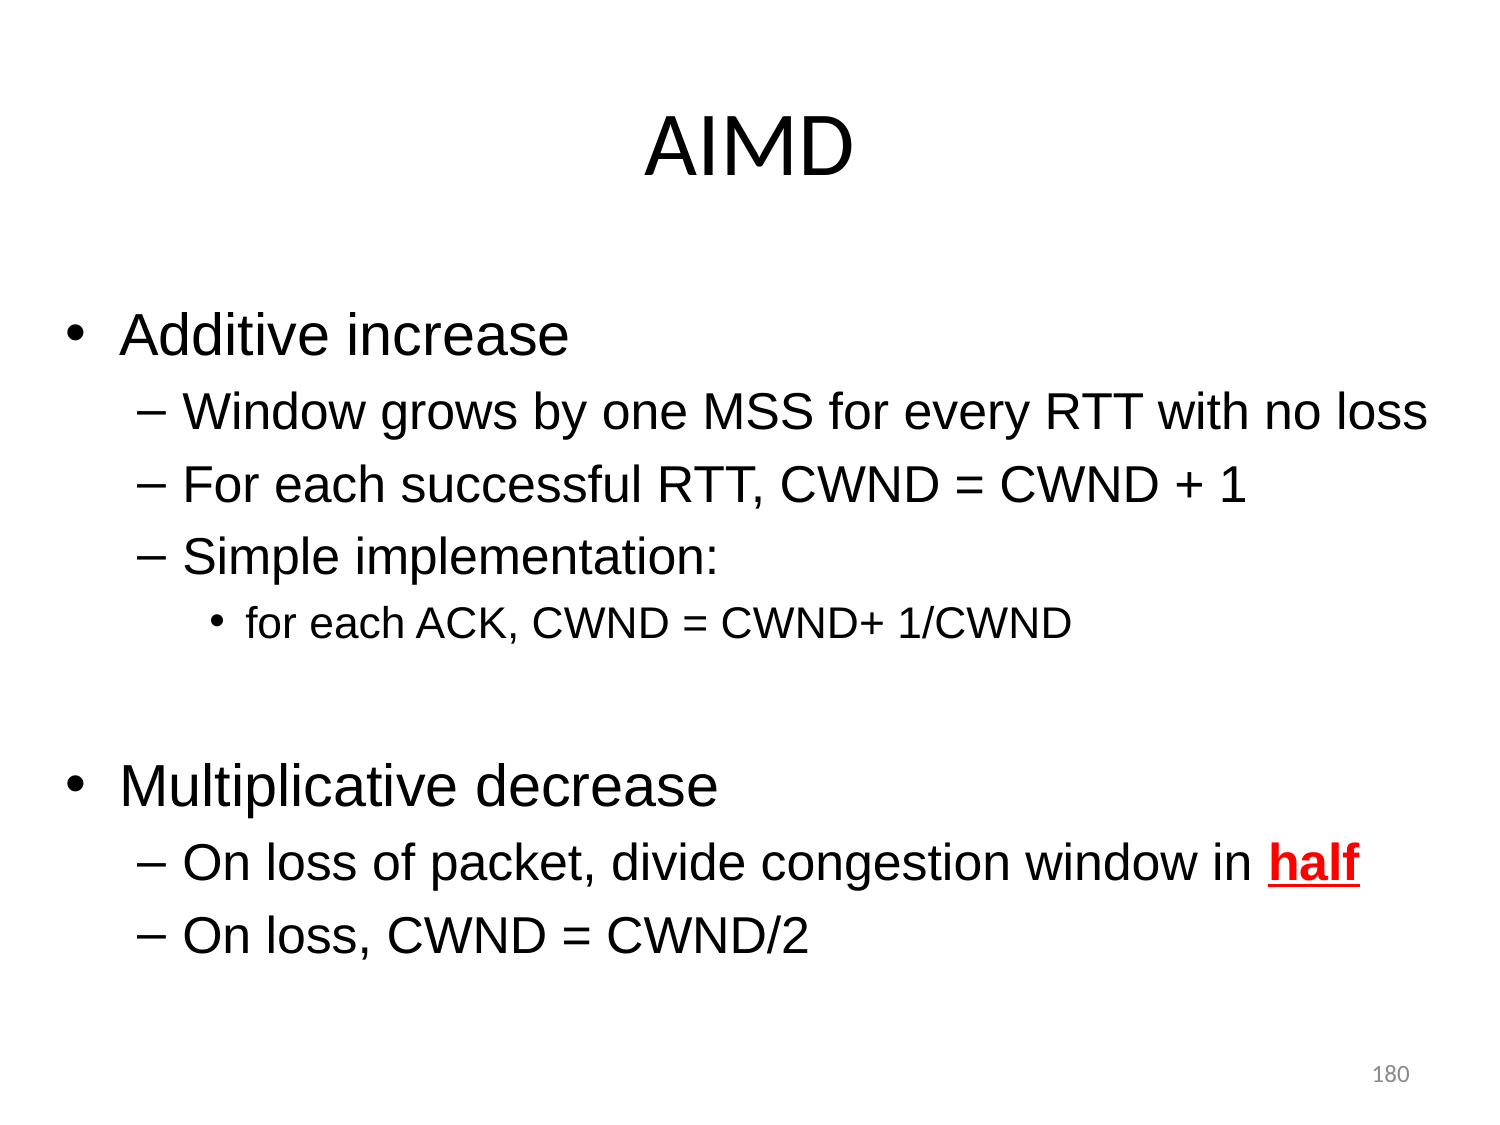

# AIMD
Additive increase
Window grows by one MSS for every RTT with no loss
For each successful RTT, CWND = CWND + 1
Simple implementation:
for each ACK, CWND = CWND+ 1/CWND

Multiplicative decrease
On loss of packet, divide congestion window in half
On loss, CWND = CWND/2

180